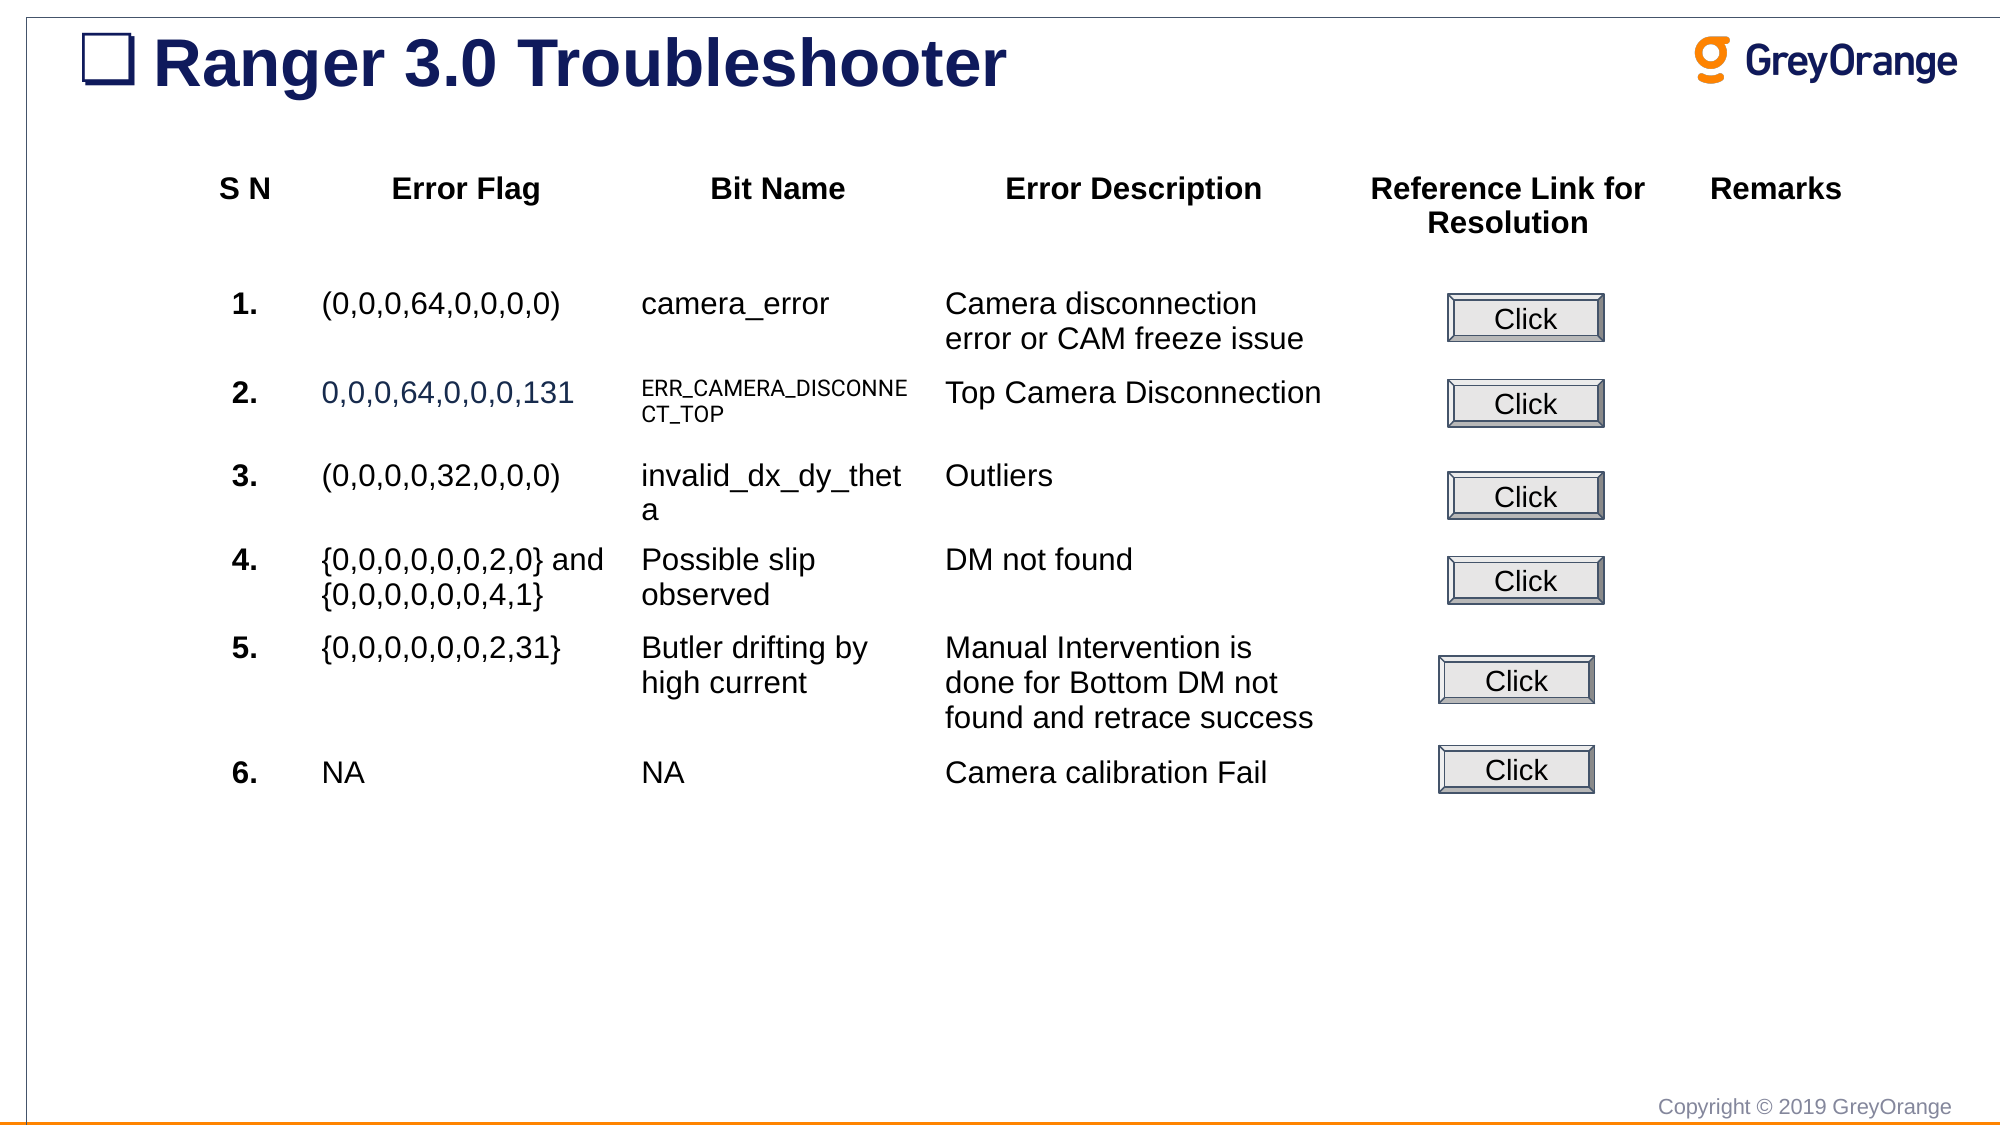

Ranger 3.0 Troubleshooter
| S N | Error Flag | Bit Name | Error Description | Reference Link for Resolution | Remarks |
| --- | --- | --- | --- | --- | --- |
| 1. | (0,0,0,64,0,0,0,0) | camera\_error | Camera disconnection error or CAM freeze issue |  |  |
| 2. | 0,0,0,64,0,0,0,131 | ERR\_CAMERA\_DISCONNECT\_TOP | Top Camera Disconnection |  |  |
| 3. | (0,0,0,0,32,0,0,0) | invalid\_dx\_dy\_theta | Outliers |  |  |
| 4. | {0,0,0,0,0,0,2,0} and {0,0,0,0,0,0,4,1} | Possible slip observed | DM not found |  |  |
| 5. | {0,0,0,0,0,0,2,31} | Butler drifting by high current | Manual Intervention is done for Bottom DM not found and retrace success |  |  |
| 6. | NA | NA | Camera calibration Fail |  |  |
Click
Click
Click
Click
Click
Click